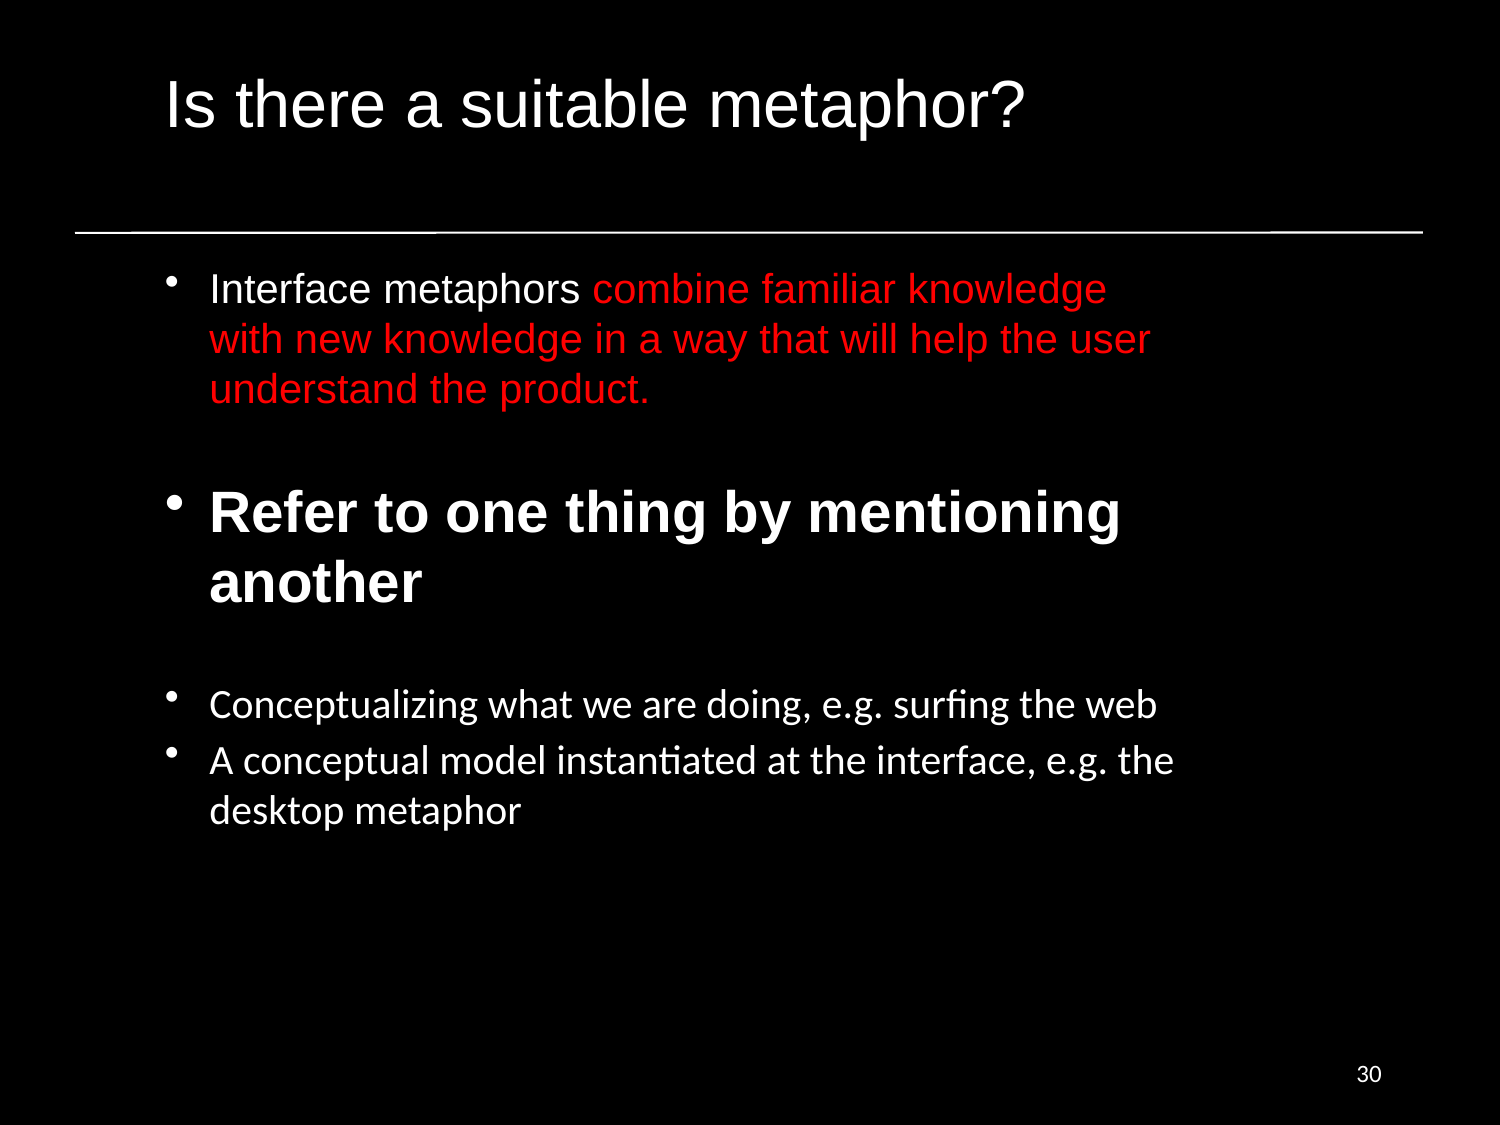

# Is there a suitable metaphor?

Interface metaphors combine familiar knowledge with new knowledge in a way that will help the user understand the product.

Refer to one thing by mentioning another

Conceptualizing what we are doing, e.g. surfing the web
A conceptual model instantiated at the interface, e.g. the desktop metaphor

30